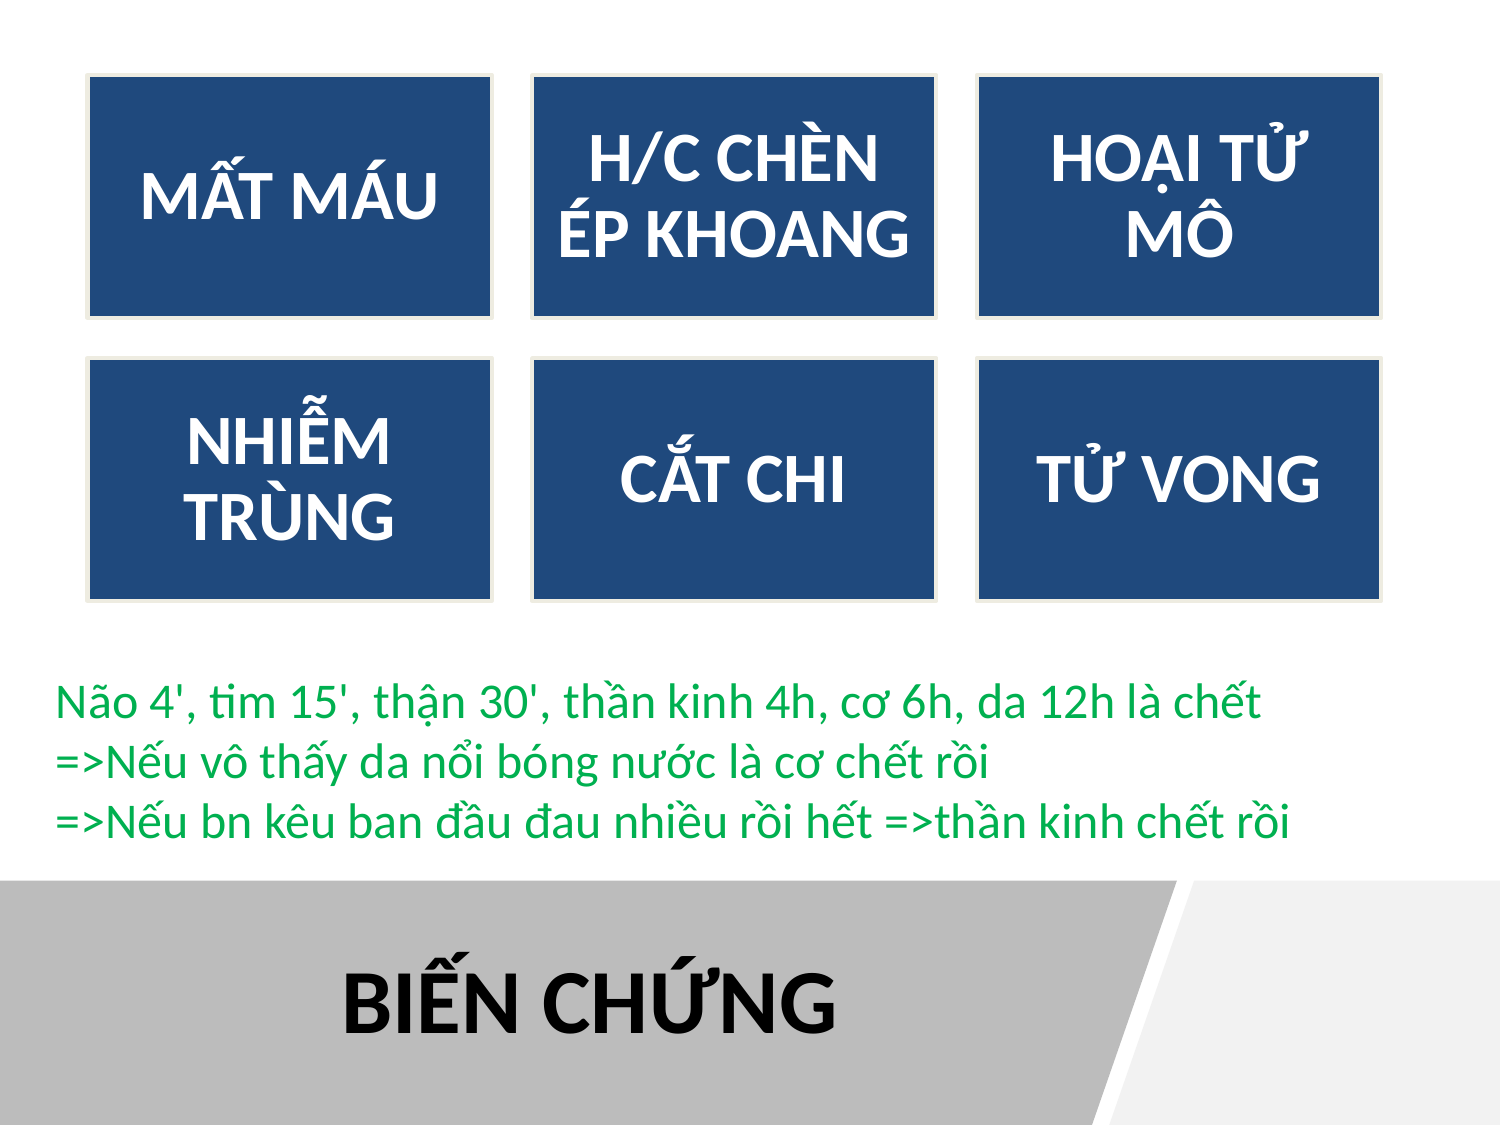

MẤT MÁU
H/C CHÈN ÉP KHOANG
HOẠI TỬ MÔ
NHIỄM TRÙNG
CẮT CHI
TỬ VONG
Não 4', tim 15', thận 30', thần kinh 4h, cơ 6h, da 12h là chết
=>Nếu vô thấy da nổi bóng nước là cơ chết rồi
=>Nếu bn kêu ban đầu đau nhiều rồi hết =>thần kinh chết rồi

# BIẾN CHỨNG